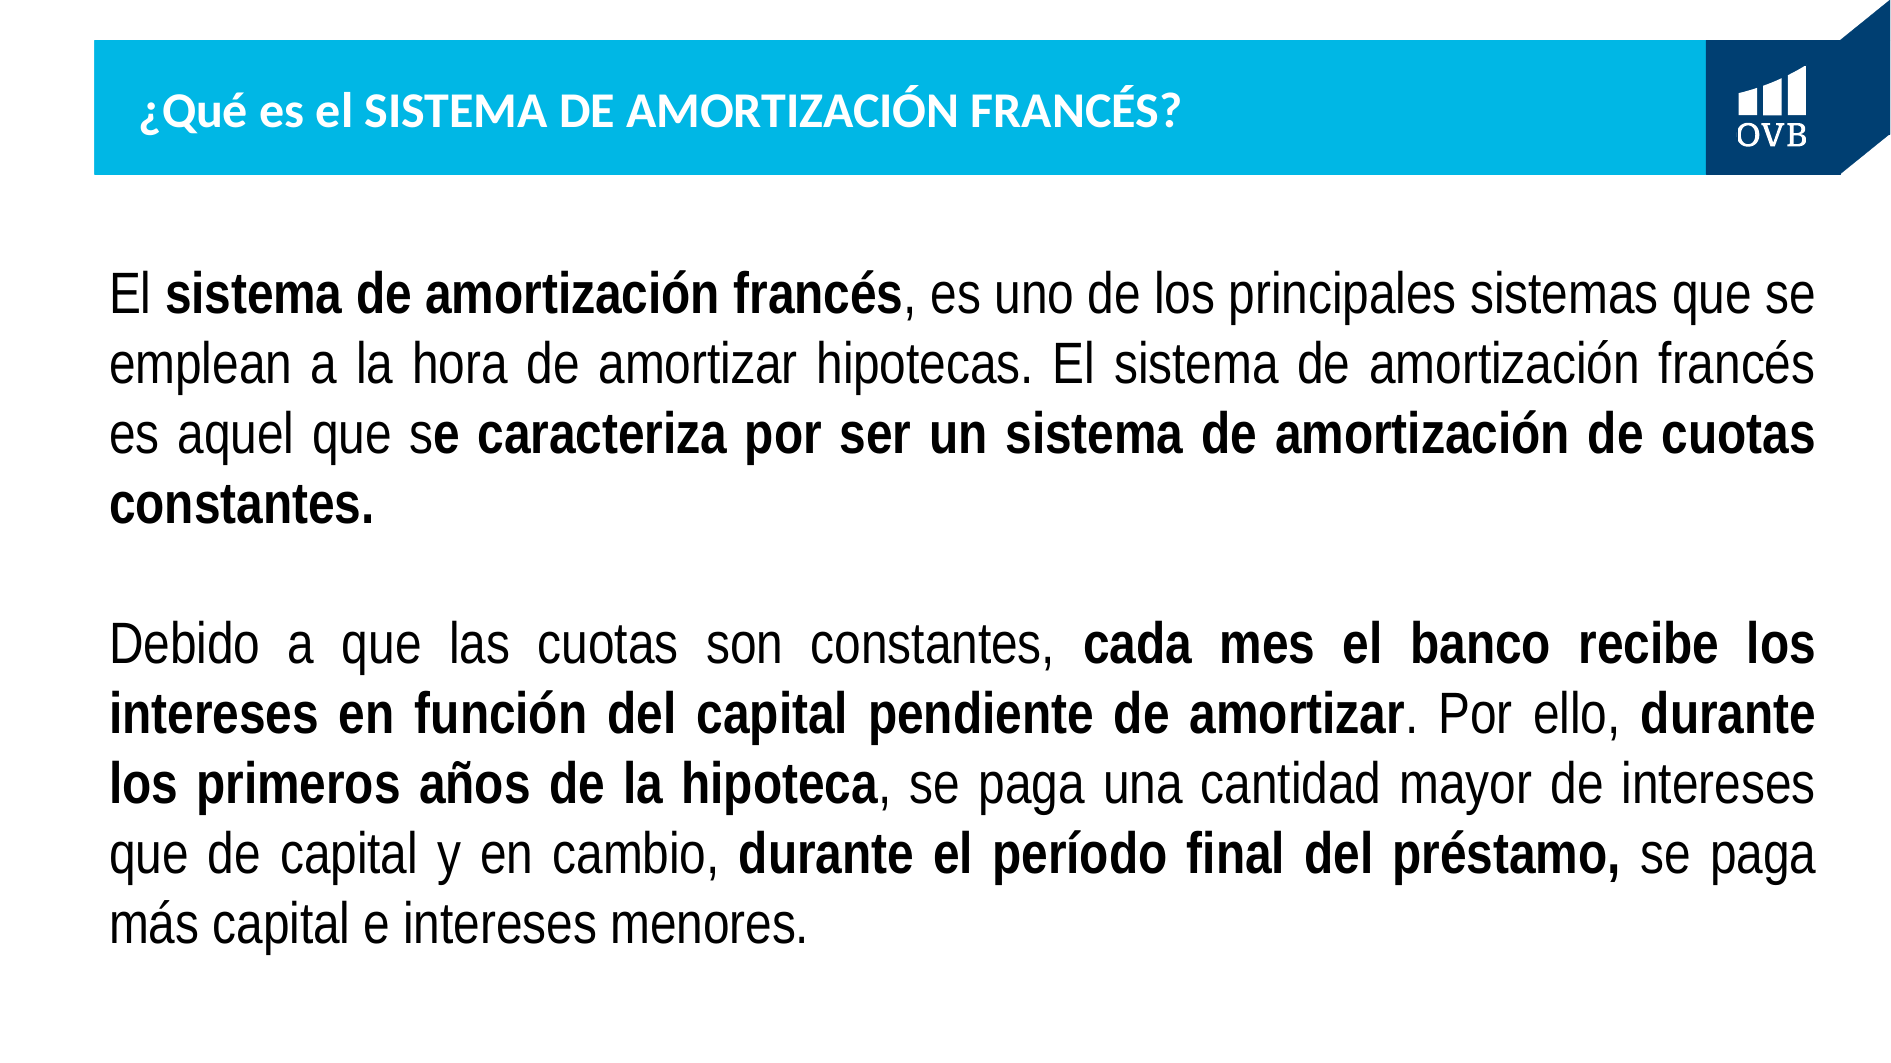

# ¿Qué es el SISTEMA DE AMORTIZACIÓN FRANCÉS?
El sistema de amortización francés, es uno de los principales sistemas que se emplean a la hora de amortizar hipotecas. El sistema de amortización francés es aquel que se caracteriza por ser un sistema de amortización de cuotas constantes.

Debido a que las cuotas son constantes, cada mes el banco recibe los intereses en función del capital pendiente de amortizar. Por ello, durante los primeros años de la hipoteca, se paga una cantidad mayor de intereses que de capital y en cambio, durante el período final del préstamo, se paga más capital e intereses menores.